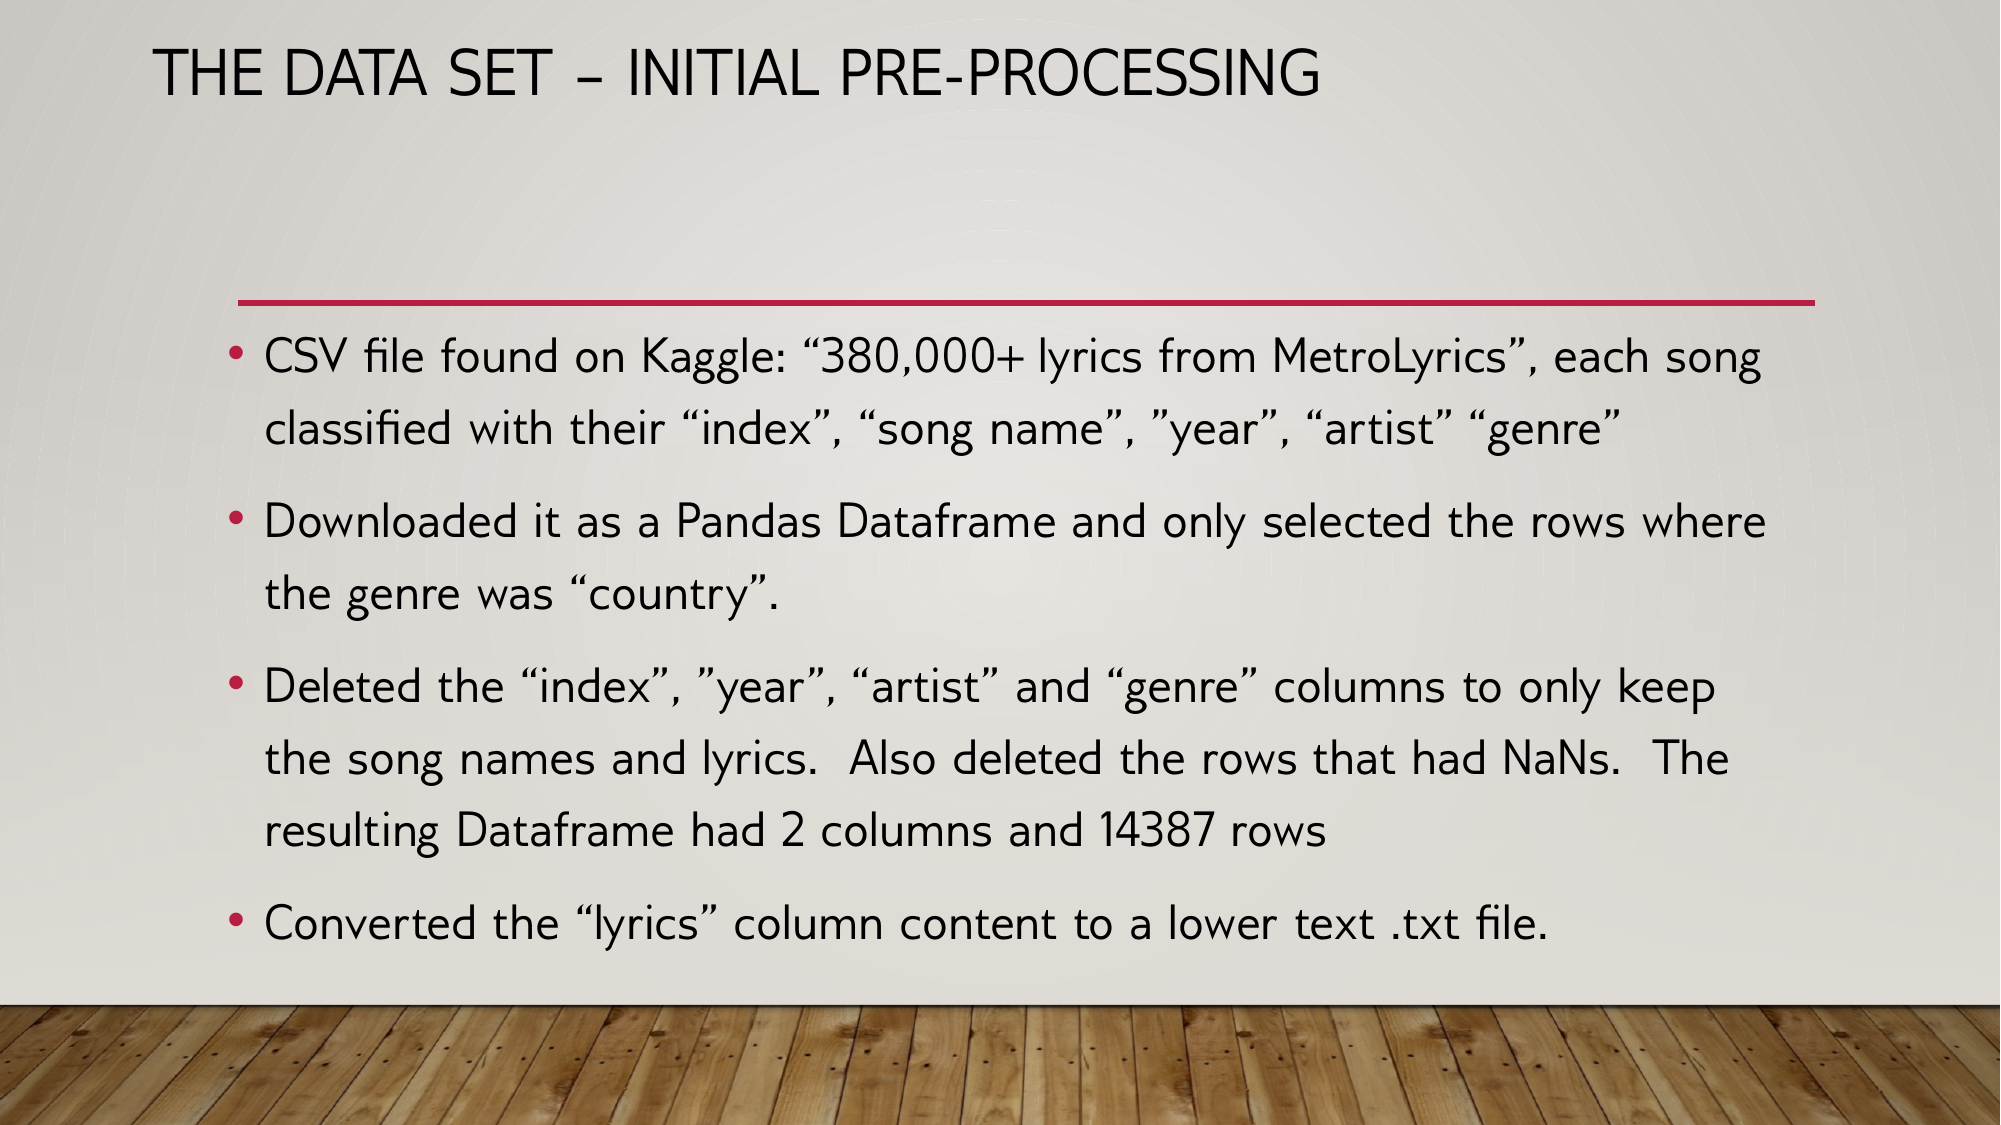

# The Data Set – Initial Pre-processing
CSV file found on Kaggle: “380,000+ lyrics from MetroLyrics”, each song classified with their “index”, “song name”, ”year”, “artist” “genre”
Downloaded it as a Pandas Dataframe and only selected the rows where the genre was “country”.
Deleted the “index”, ”year”, “artist” and “genre” columns to only keep the song names and lyrics.  Also deleted the rows that had NaNs.  The resulting Dataframe had 2 columns and 14387 rows
Converted the “lyrics” column content to a lower text .txt file.